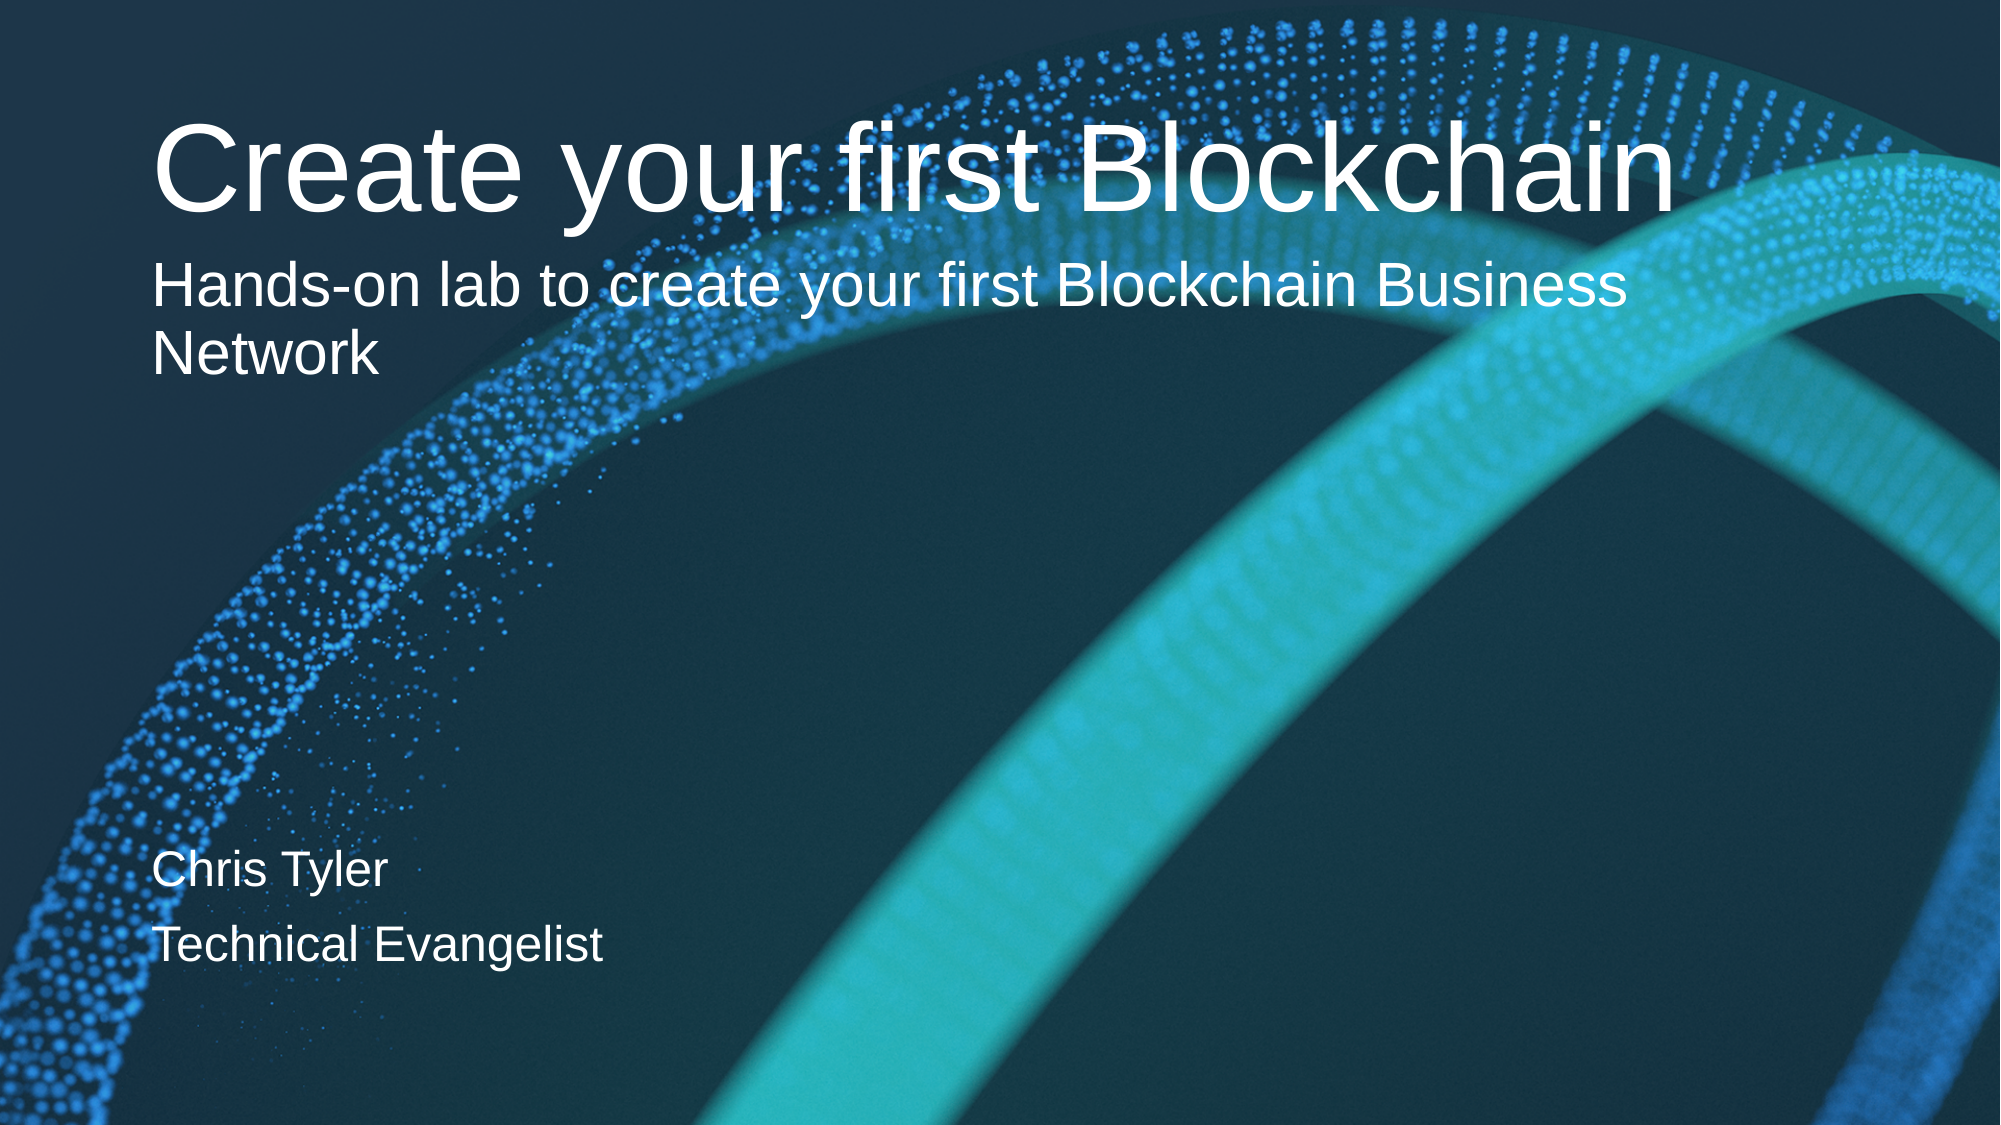

# Create your first Blockchain
Hands-on lab to create your first Blockchain Business Network
Chris Tyler
Technical Evangelist